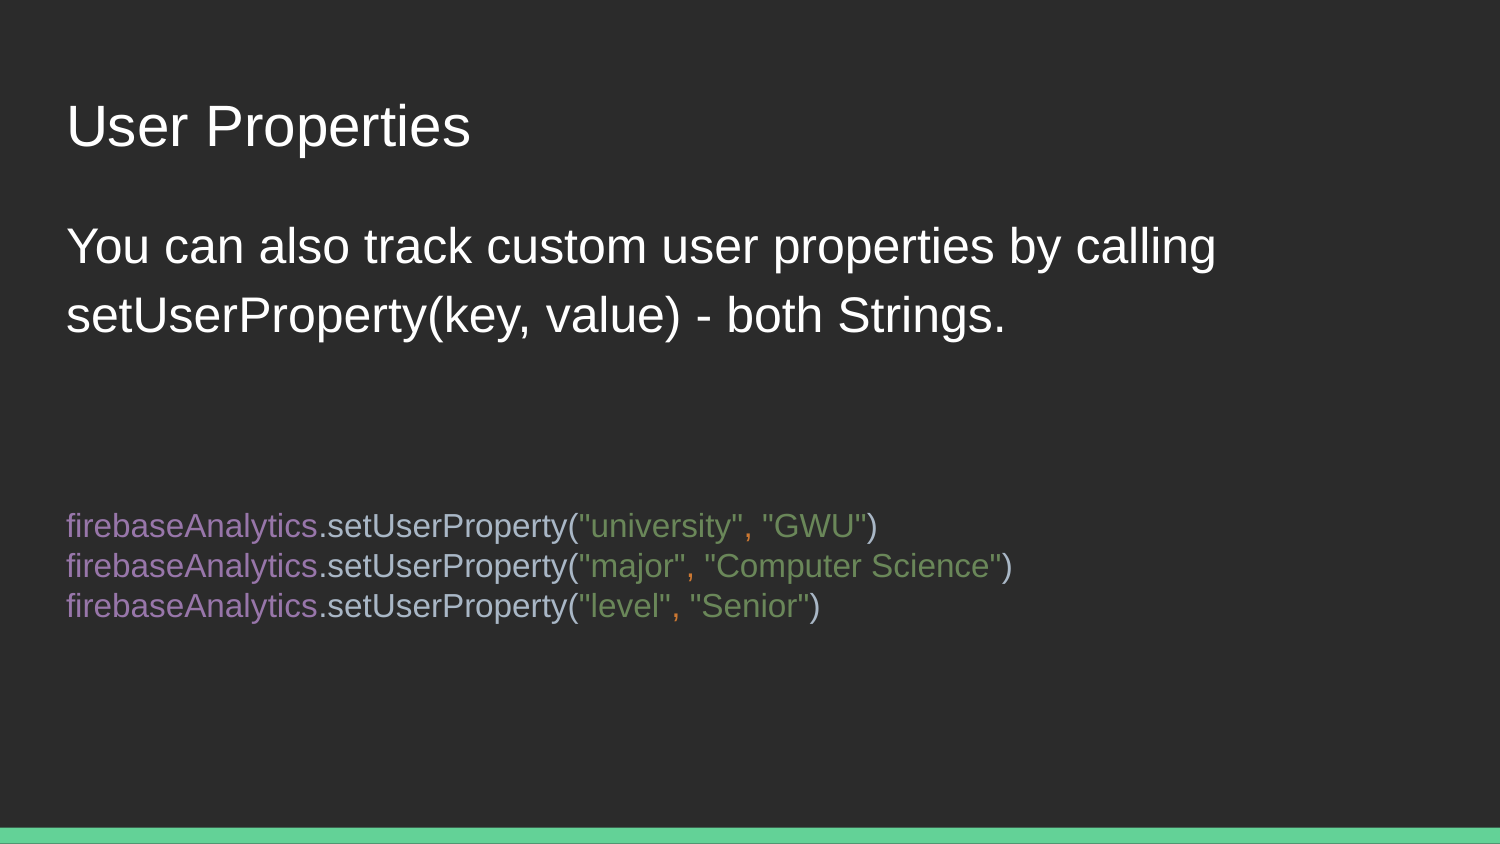

# User Properties
You can also track custom user properties by calling setUserProperty(key, value) - both Strings.
firebaseAnalytics.setUserProperty("university", "GWU")
firebaseAnalytics.setUserProperty("major", "Computer Science")
firebaseAnalytics.setUserProperty("level", "Senior")